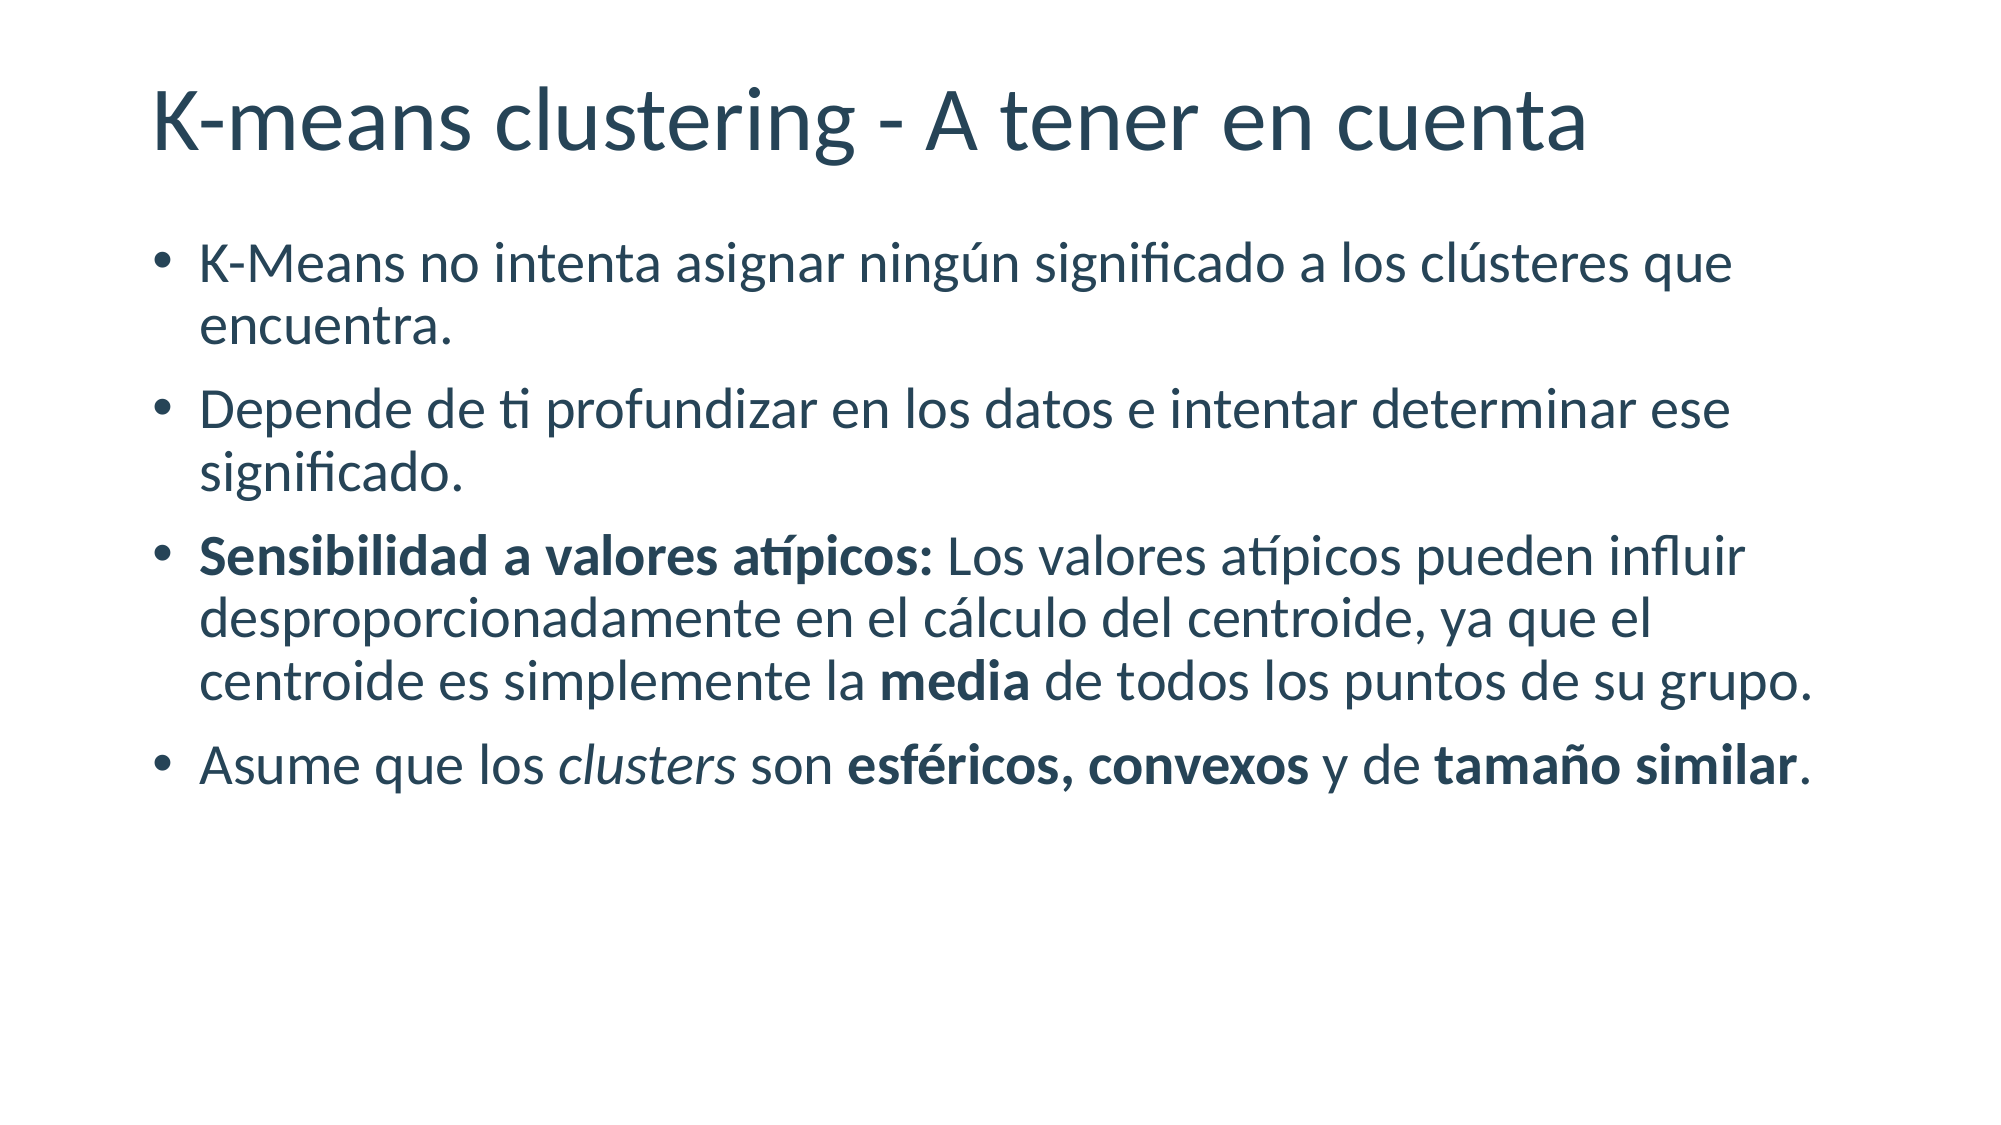

# K-means clustering - A tener en cuenta
K-Means no intenta asignar ningún significado a los clústeres que encuentra.
Depende de ti profundizar en los datos e intentar determinar ese significado.
Sensibilidad a valores atípicos: Los valores atípicos pueden influir desproporcionadamente en el cálculo del centroide, ya que el centroide es simplemente la media de todos los puntos de su grupo.
Asume que los clusters son esféricos, convexos y de tamaño similar.